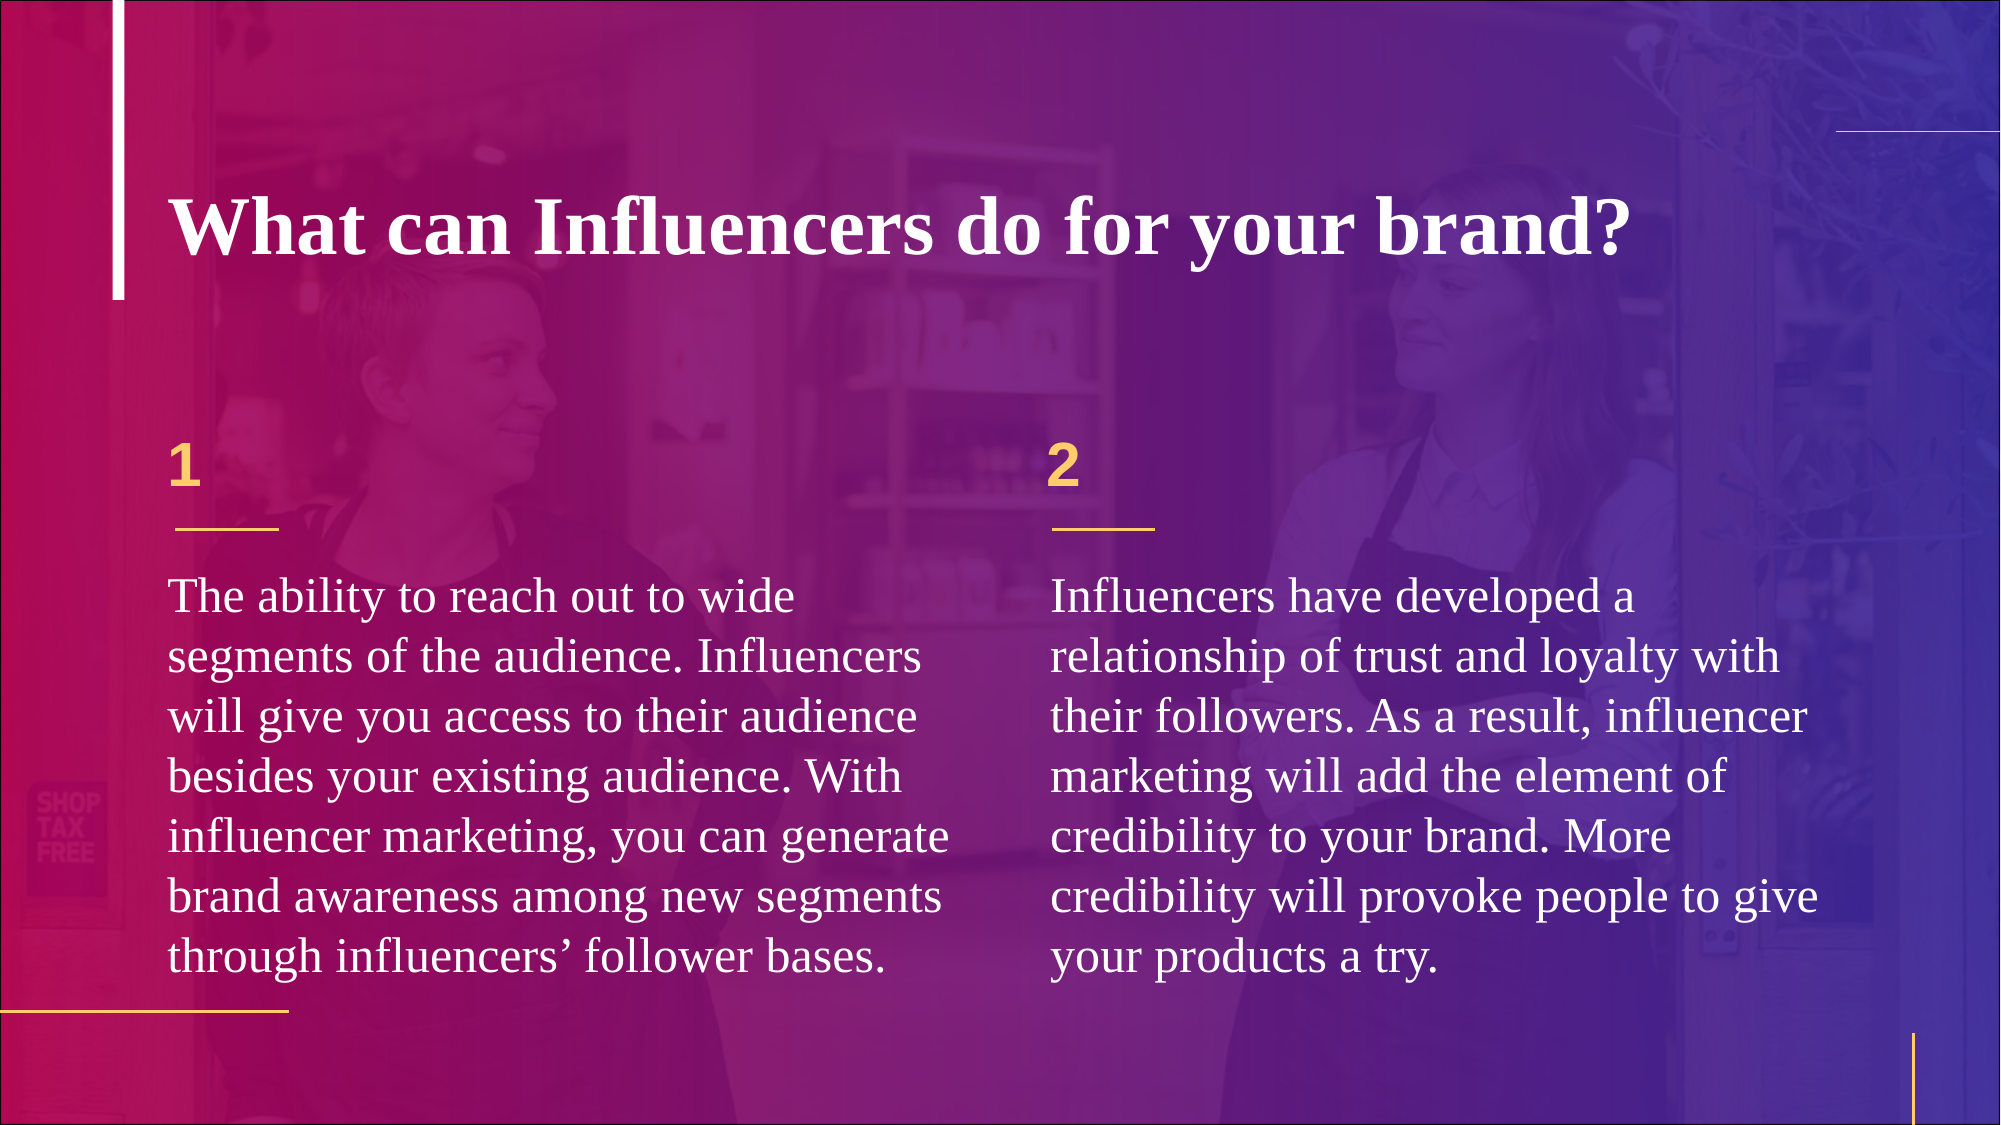

# What can Influencers do for your brand?

1
2
The ability to reach out to wide segments of the audience. Influencers will give you access to their audience besides your existing audience. With influencer marketing, you can generate brand awareness among new segments through influencers’ follower bases.
Influencers have developed a relationship of trust and loyalty with their followers. As a result, influencer marketing will add the element of credibility to your brand. More credibility will provoke people to give your products a try.